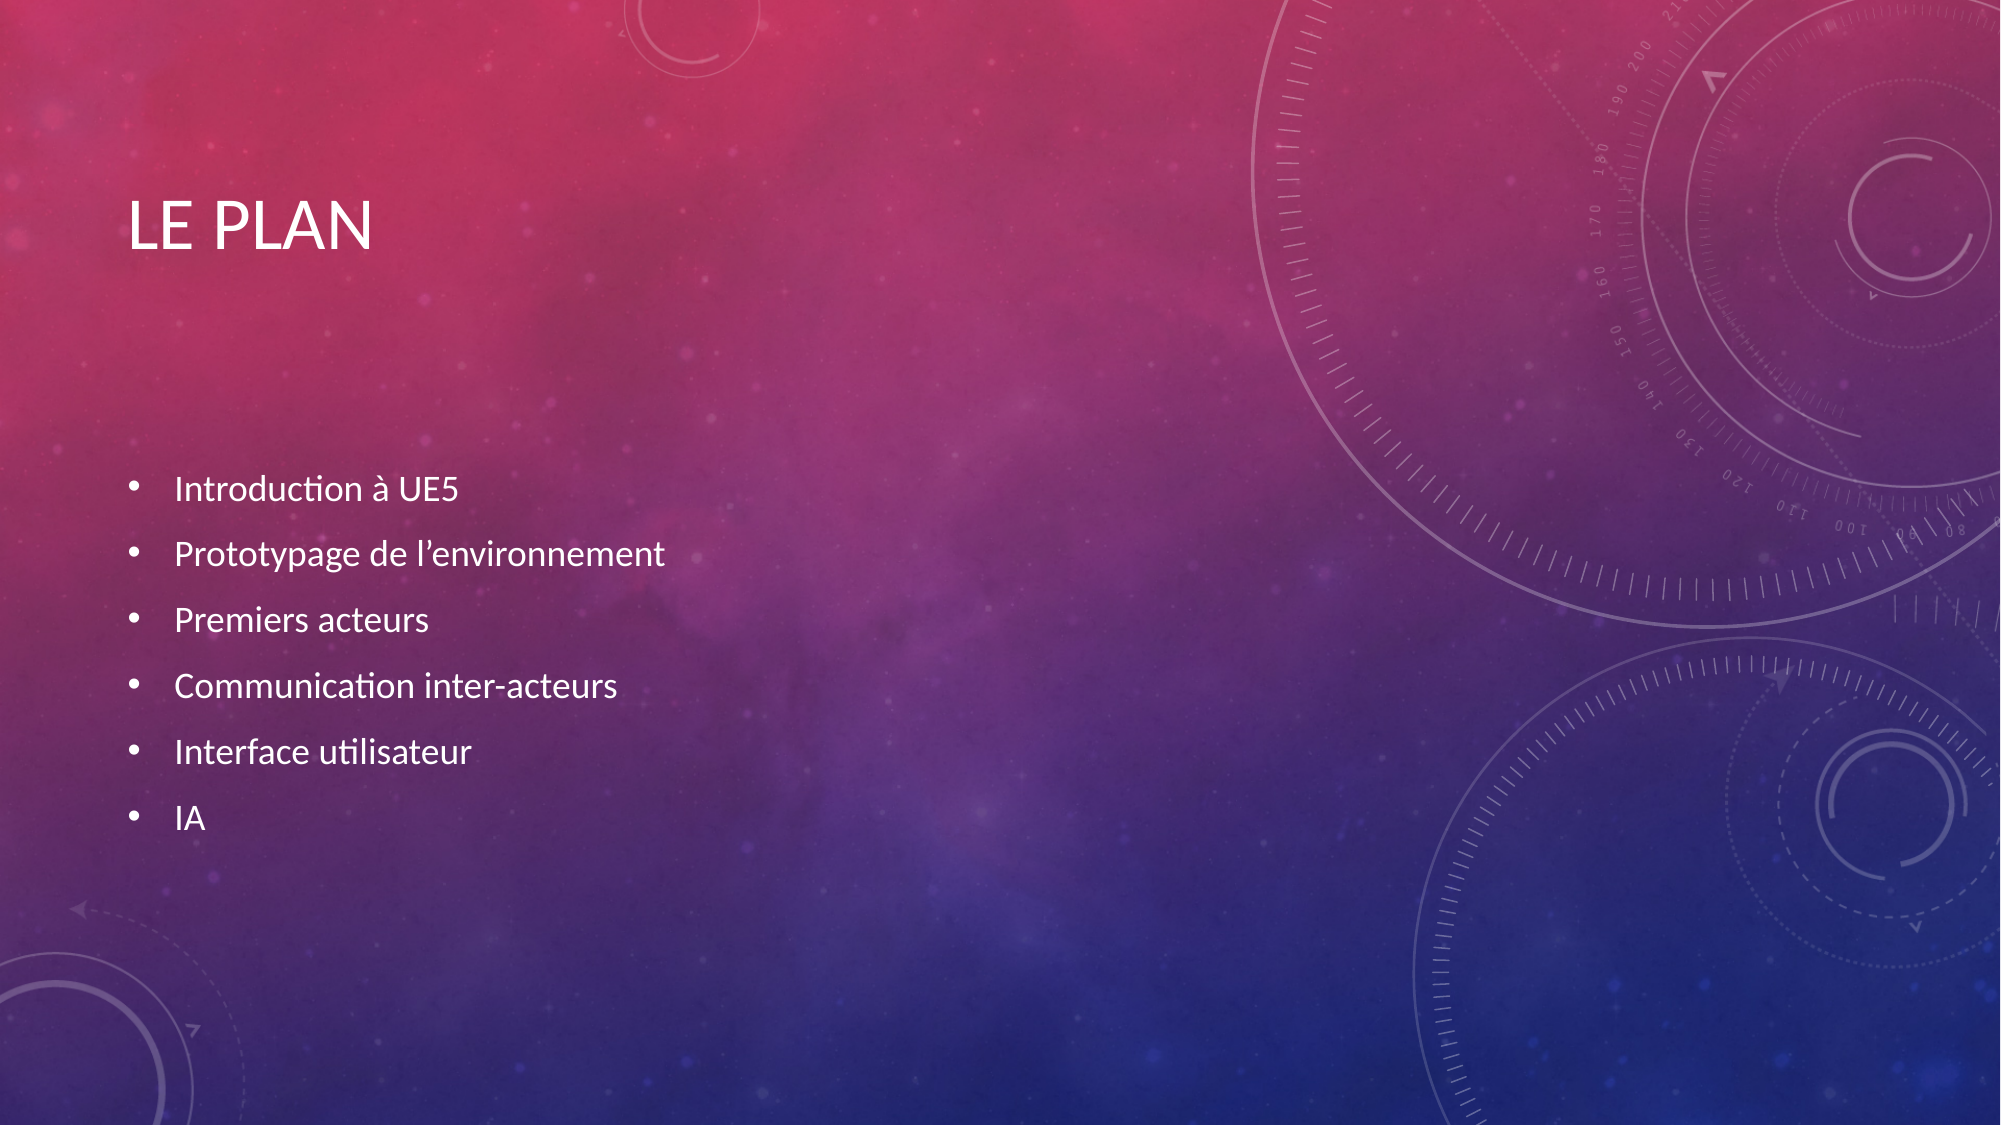

# Le plan
Introduction à UE5
Prototypage de l’environnement
Premiers acteurs
Communication inter-acteurs
Interface utilisateur
IA